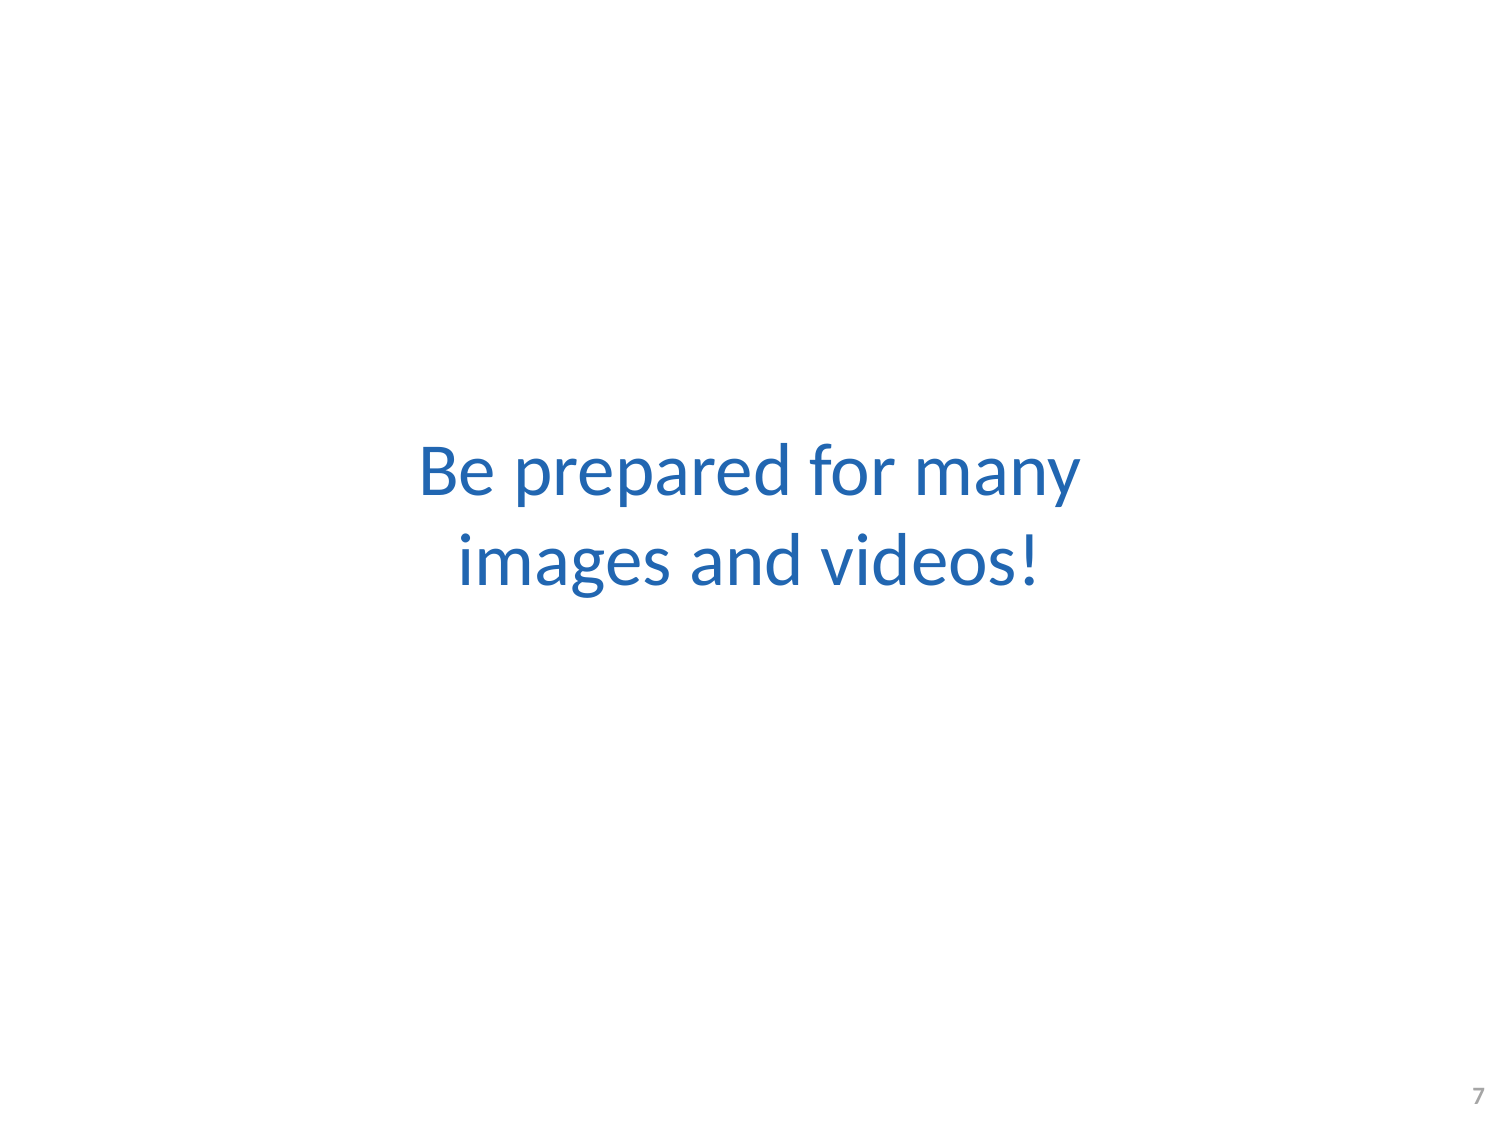

Be prepared for many images and videos!
7